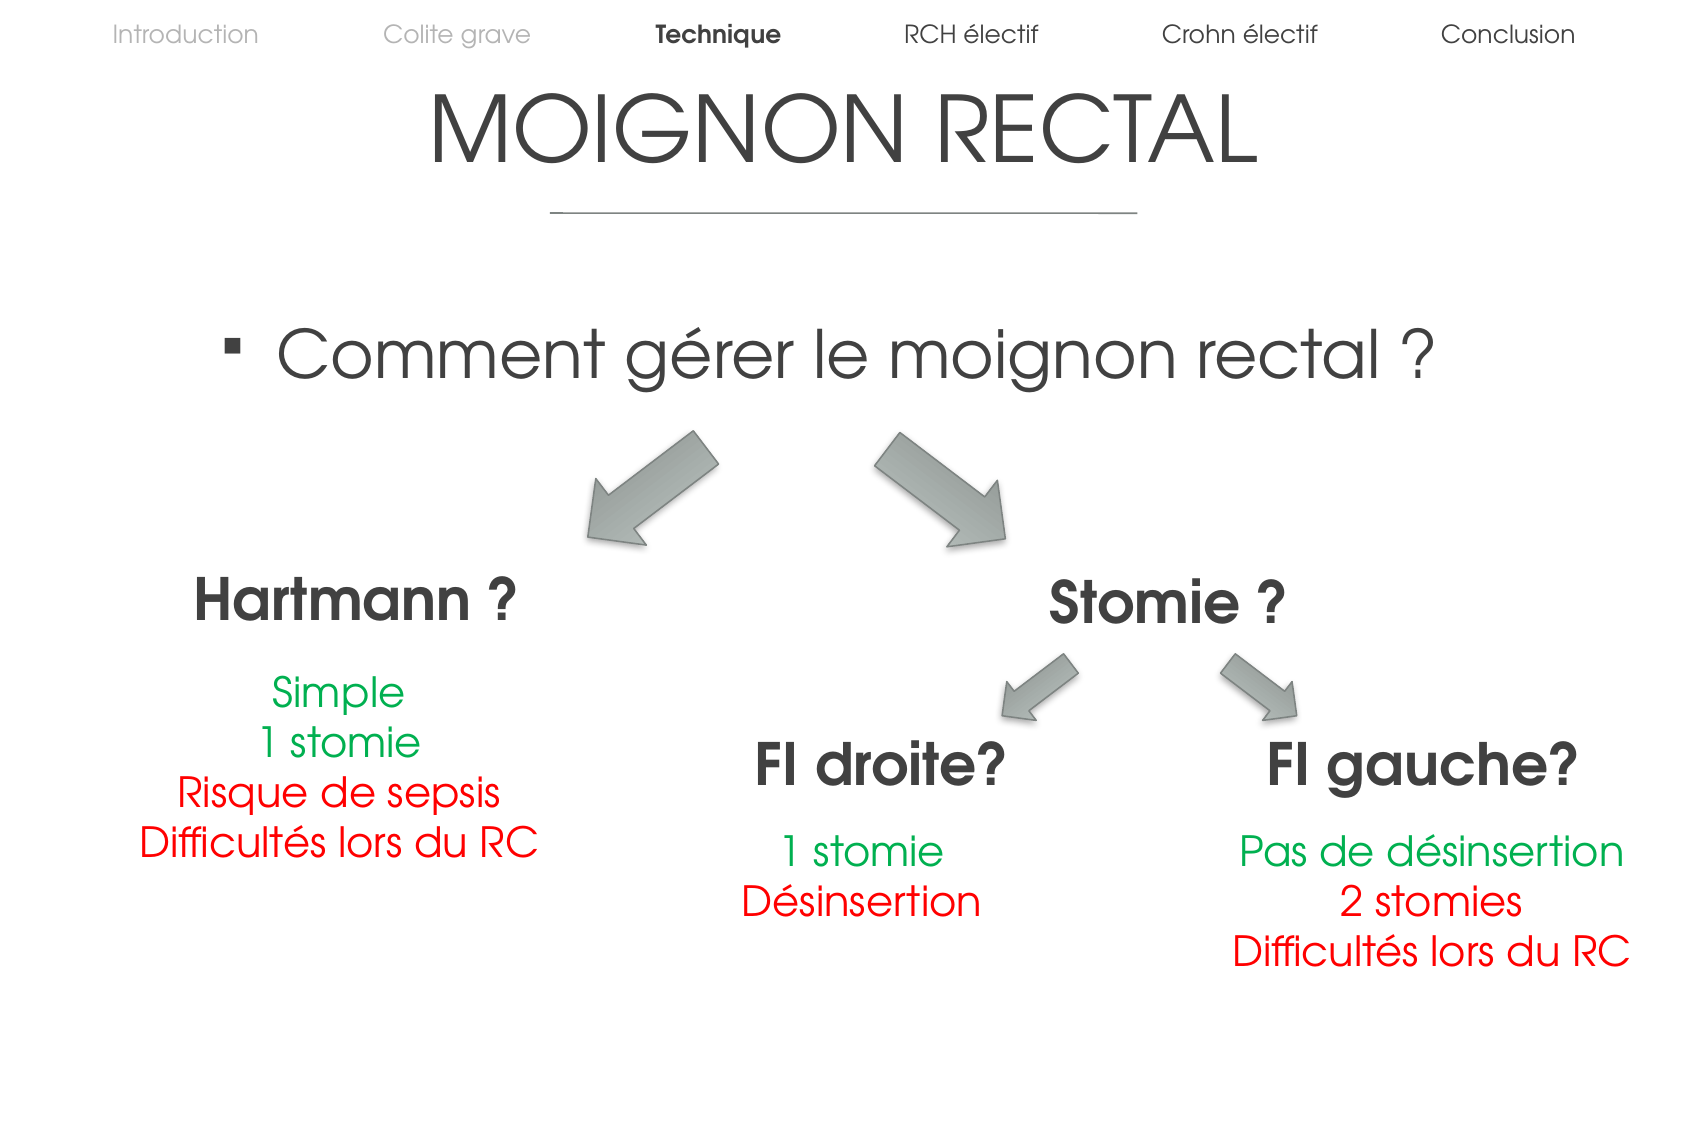

Introduction
Colite grave
Technique
RCH électif
Crohn électif
Conclusion
# MOIGNON RECTAL
Comment gérer le moignon rectal ?

Hartmann ?
Stomie ?
Simple
1 stomie
Risque de sepsis
Difficultés lors du RC

FI droite?
FI gauche?
1 stomie
Désinsertion
Pas de désinsertion
2 stomies
Difficultés lors du RC